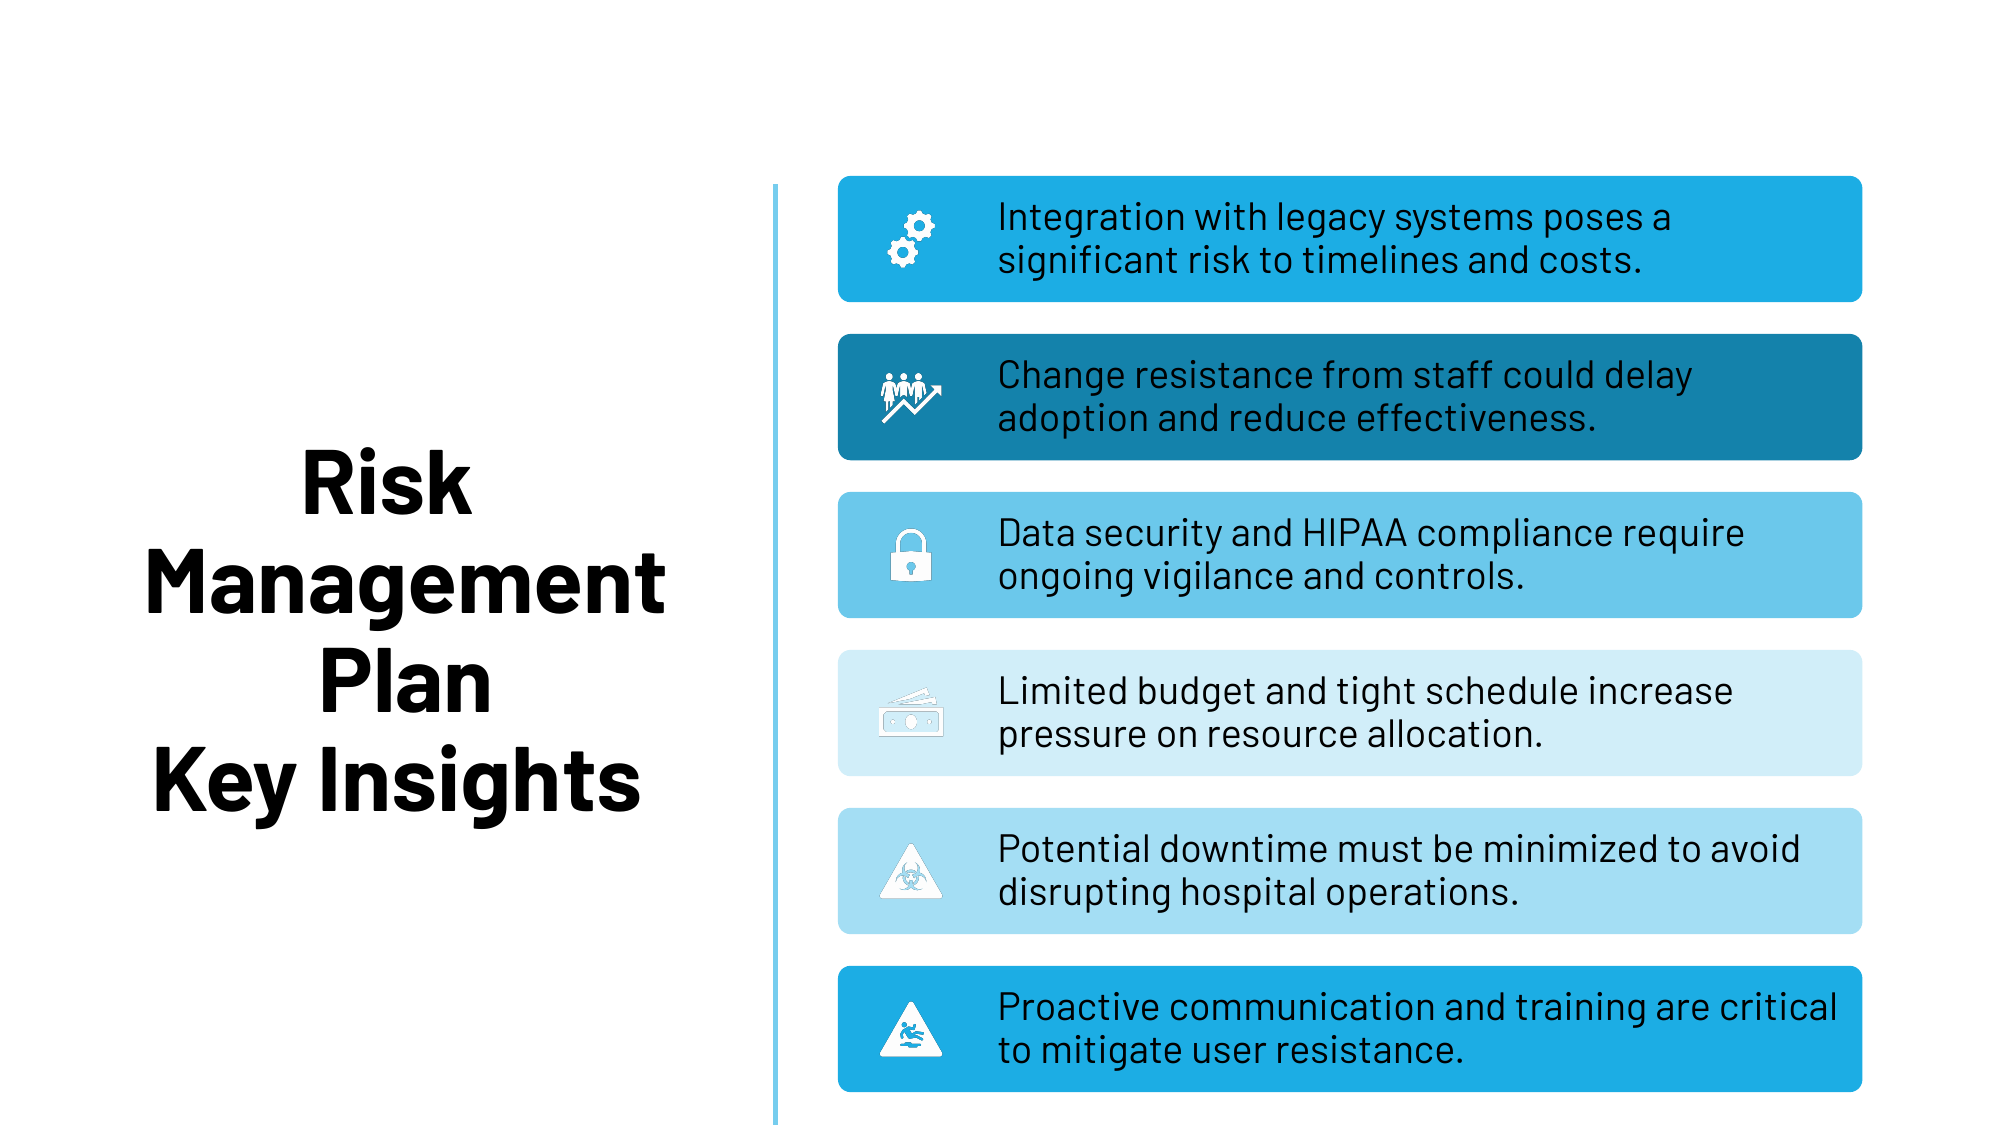

# Risk Management Plan Key Insights
Integration with legacy systems poses a significant risk to timelines and costs.
Change resistance from staff could delay adoption and reduce effectiveness.
Data security and HIPAA compliance require ongoing vigilance and controls.
Limited budget and tight schedule increase pressure on resource allocation.
Potential downtime must be minimized to avoid disrupting hospital operations.
Proactive communication and training are critical to mitigate user resistance.